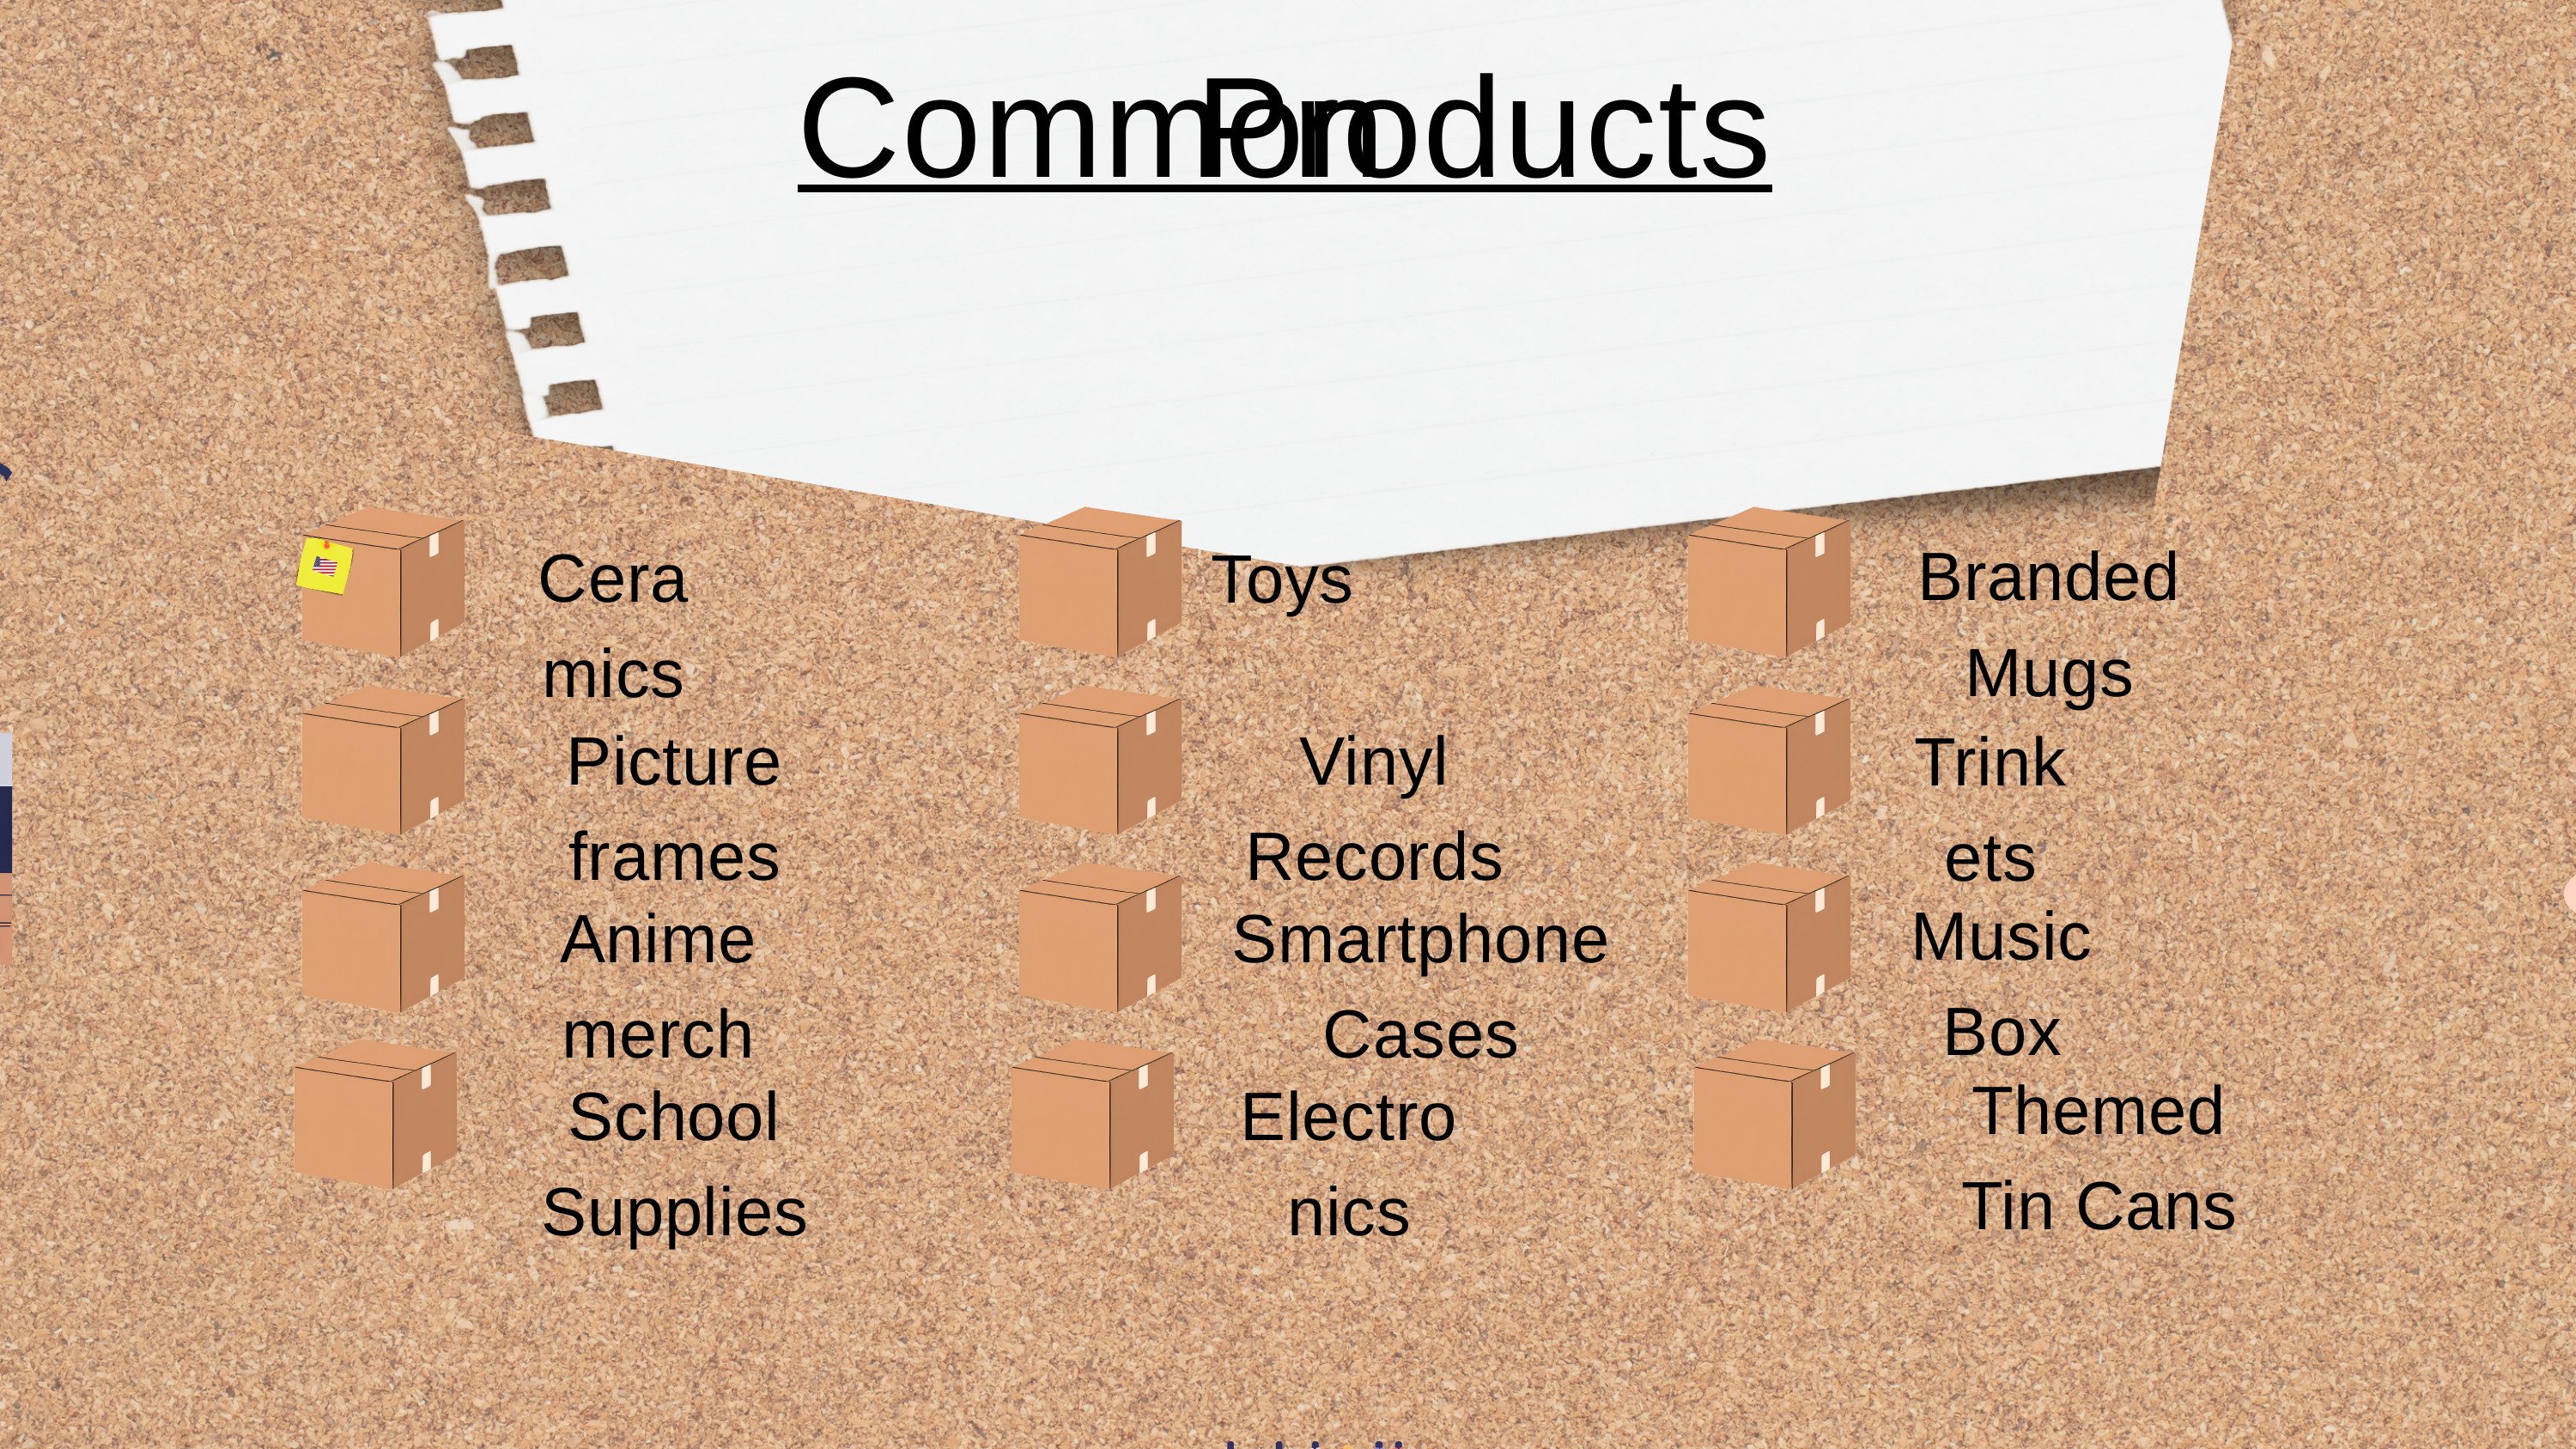

Our Shopee Surplus Data

Mochi-Mochi
Anik-Anik Surplus
Brief Intro
Process

Common
Products

Branded Mugs
Toys

Picture frames
Vinyl Records
Trinkets

Music Box
Anime merch
Smartphone Cases

Themed Tin Cans
School Supplies
Electronics

Ceramics

Joshua Eirus Candido